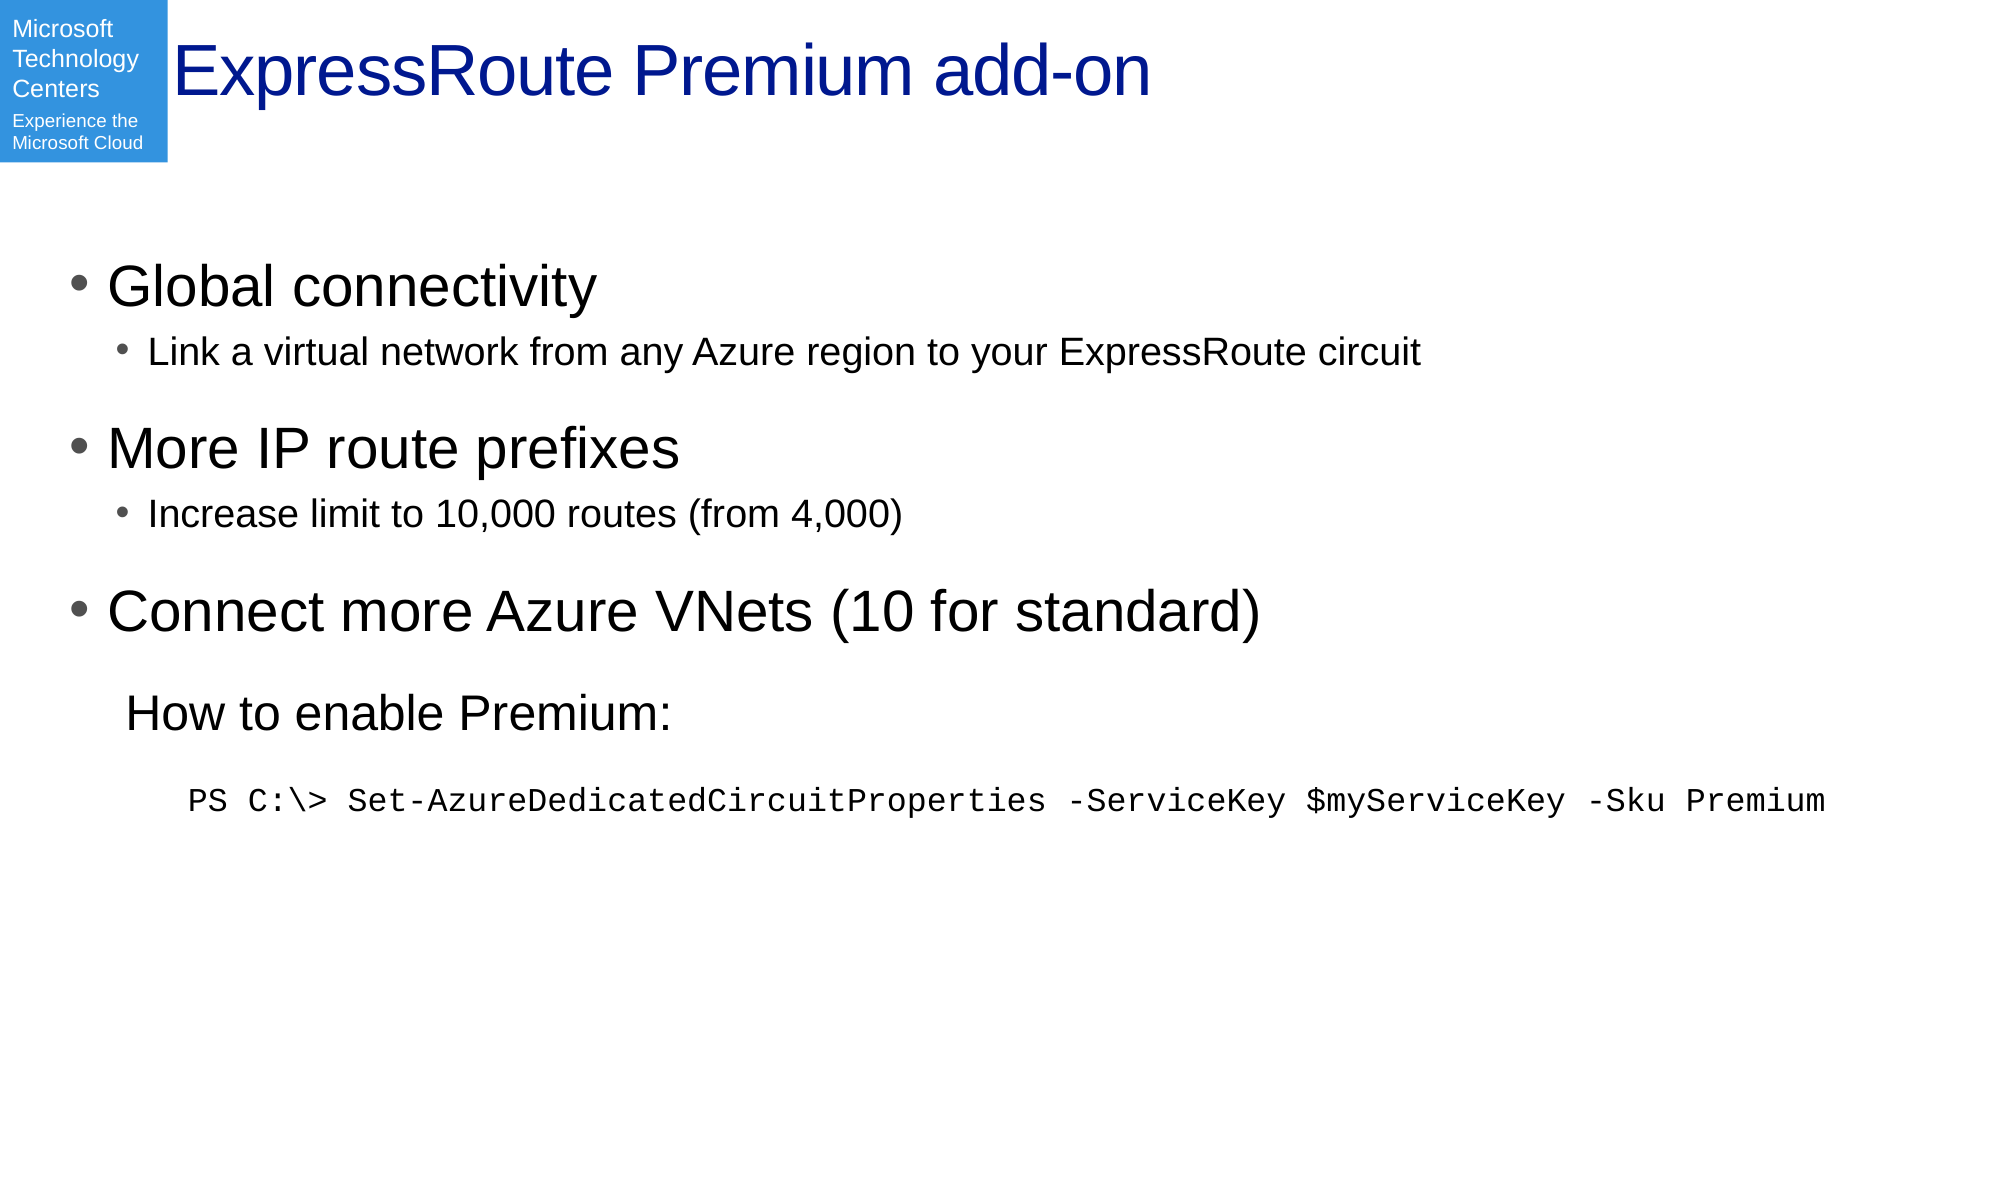

# ExpressRoute Premium add-on
Global connectivity
Link a virtual network from any Azure region to your ExpressRoute circuit
More IP route prefixes
Increase limit to 10,000 routes (from 4,000)
Connect more Azure VNets (10 for standard)
    How to enable Premium:
      PS C:\> Set-AzureDedicatedCircuitProperties -ServiceKey $myServiceKey -Sku Premium